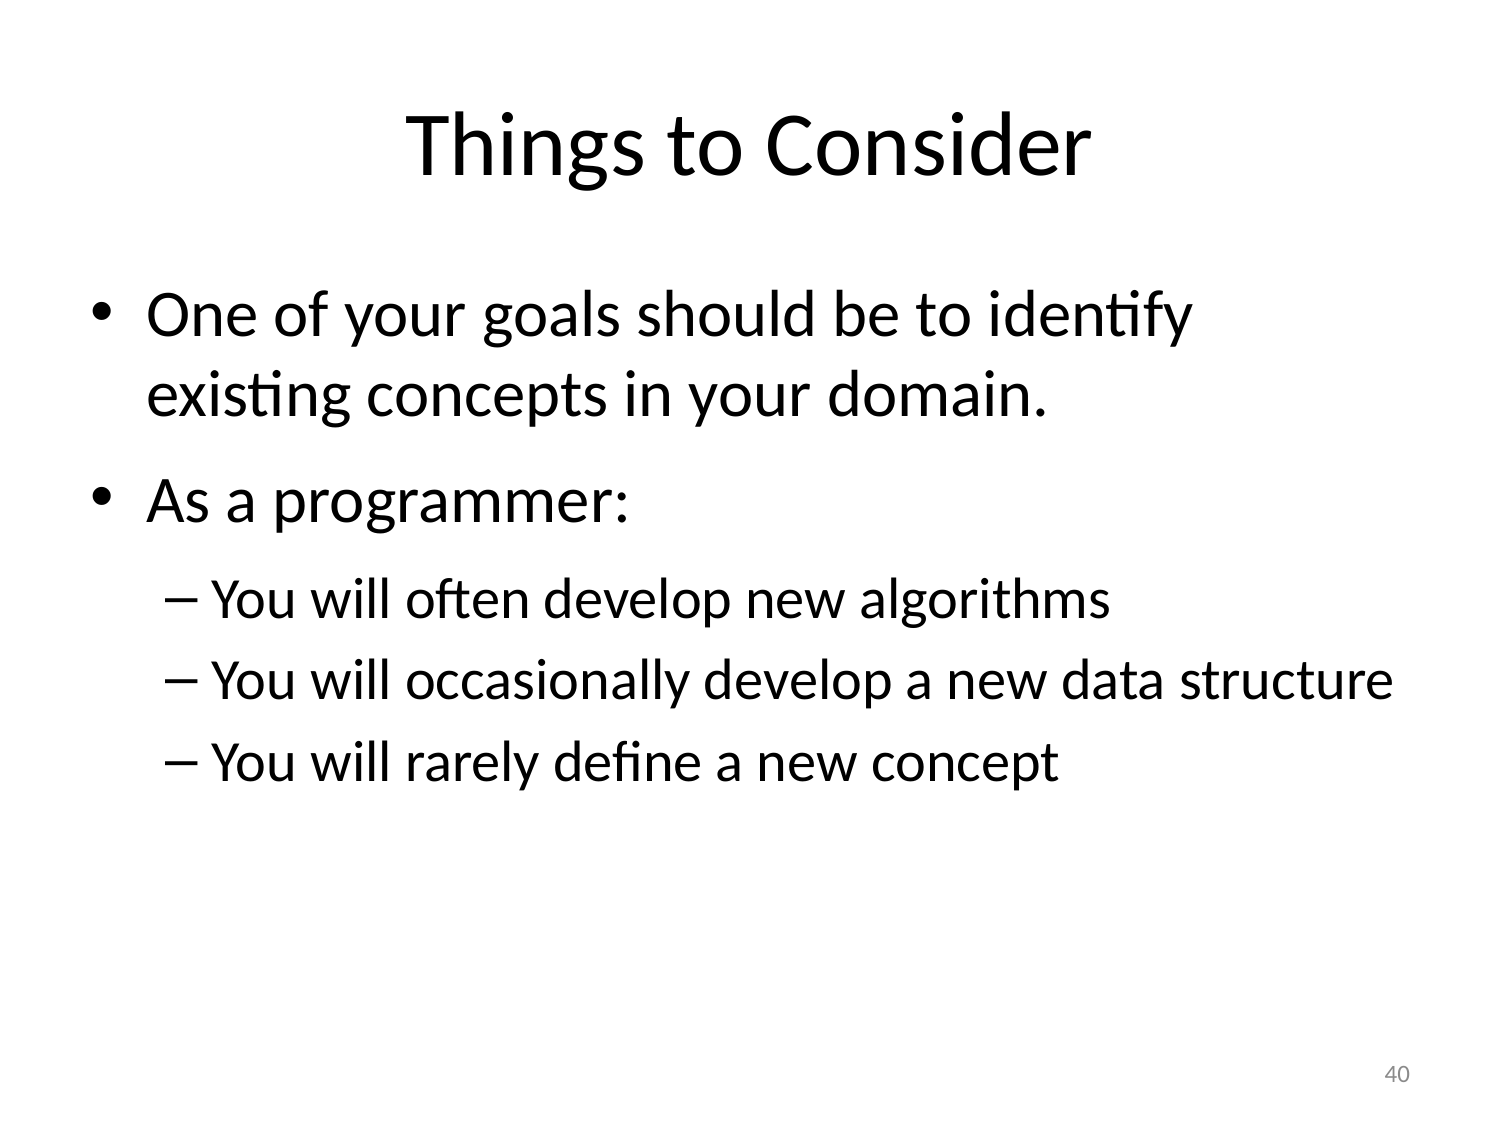

# Things to Consider
One of your goals should be to identify existing concepts in your domain.
As a programmer:
You will often develop new algorithms
You will occasionally develop a new data structure
You will rarely define a new concept
40